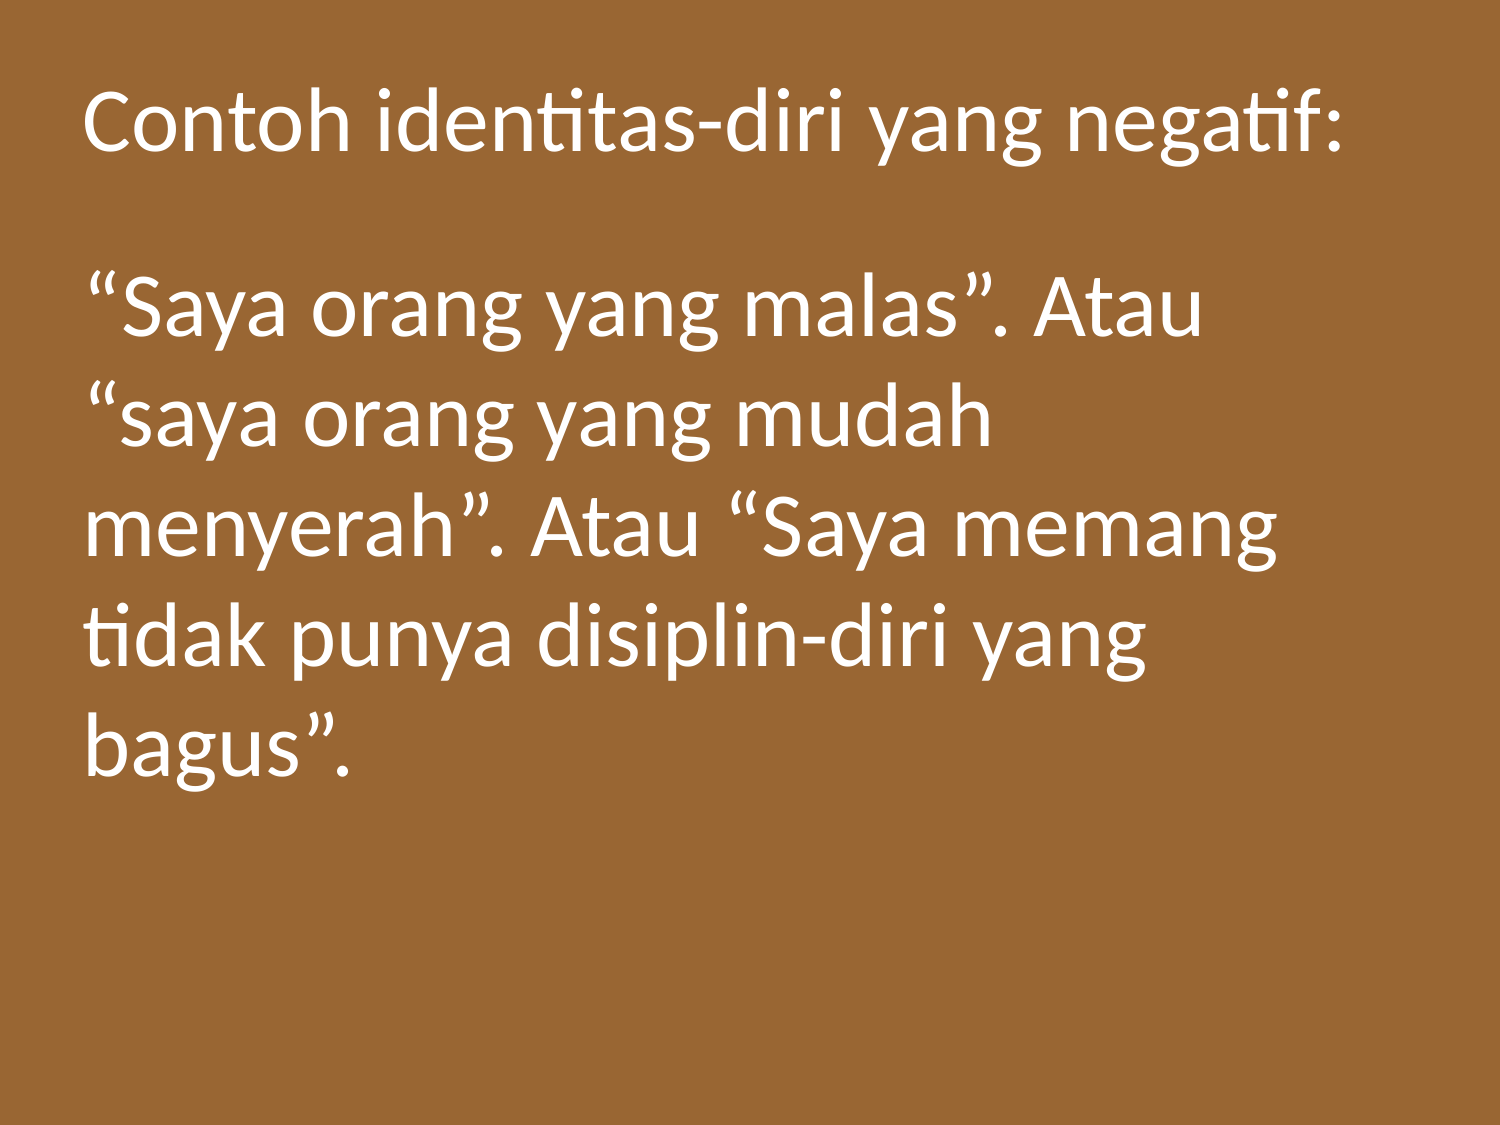

Contoh identitas-diri yang negatif:
“Saya orang yang malas”. Atau “saya orang yang mudah menyerah”. Atau “Saya memang tidak punya disiplin-diri yang bagus”.